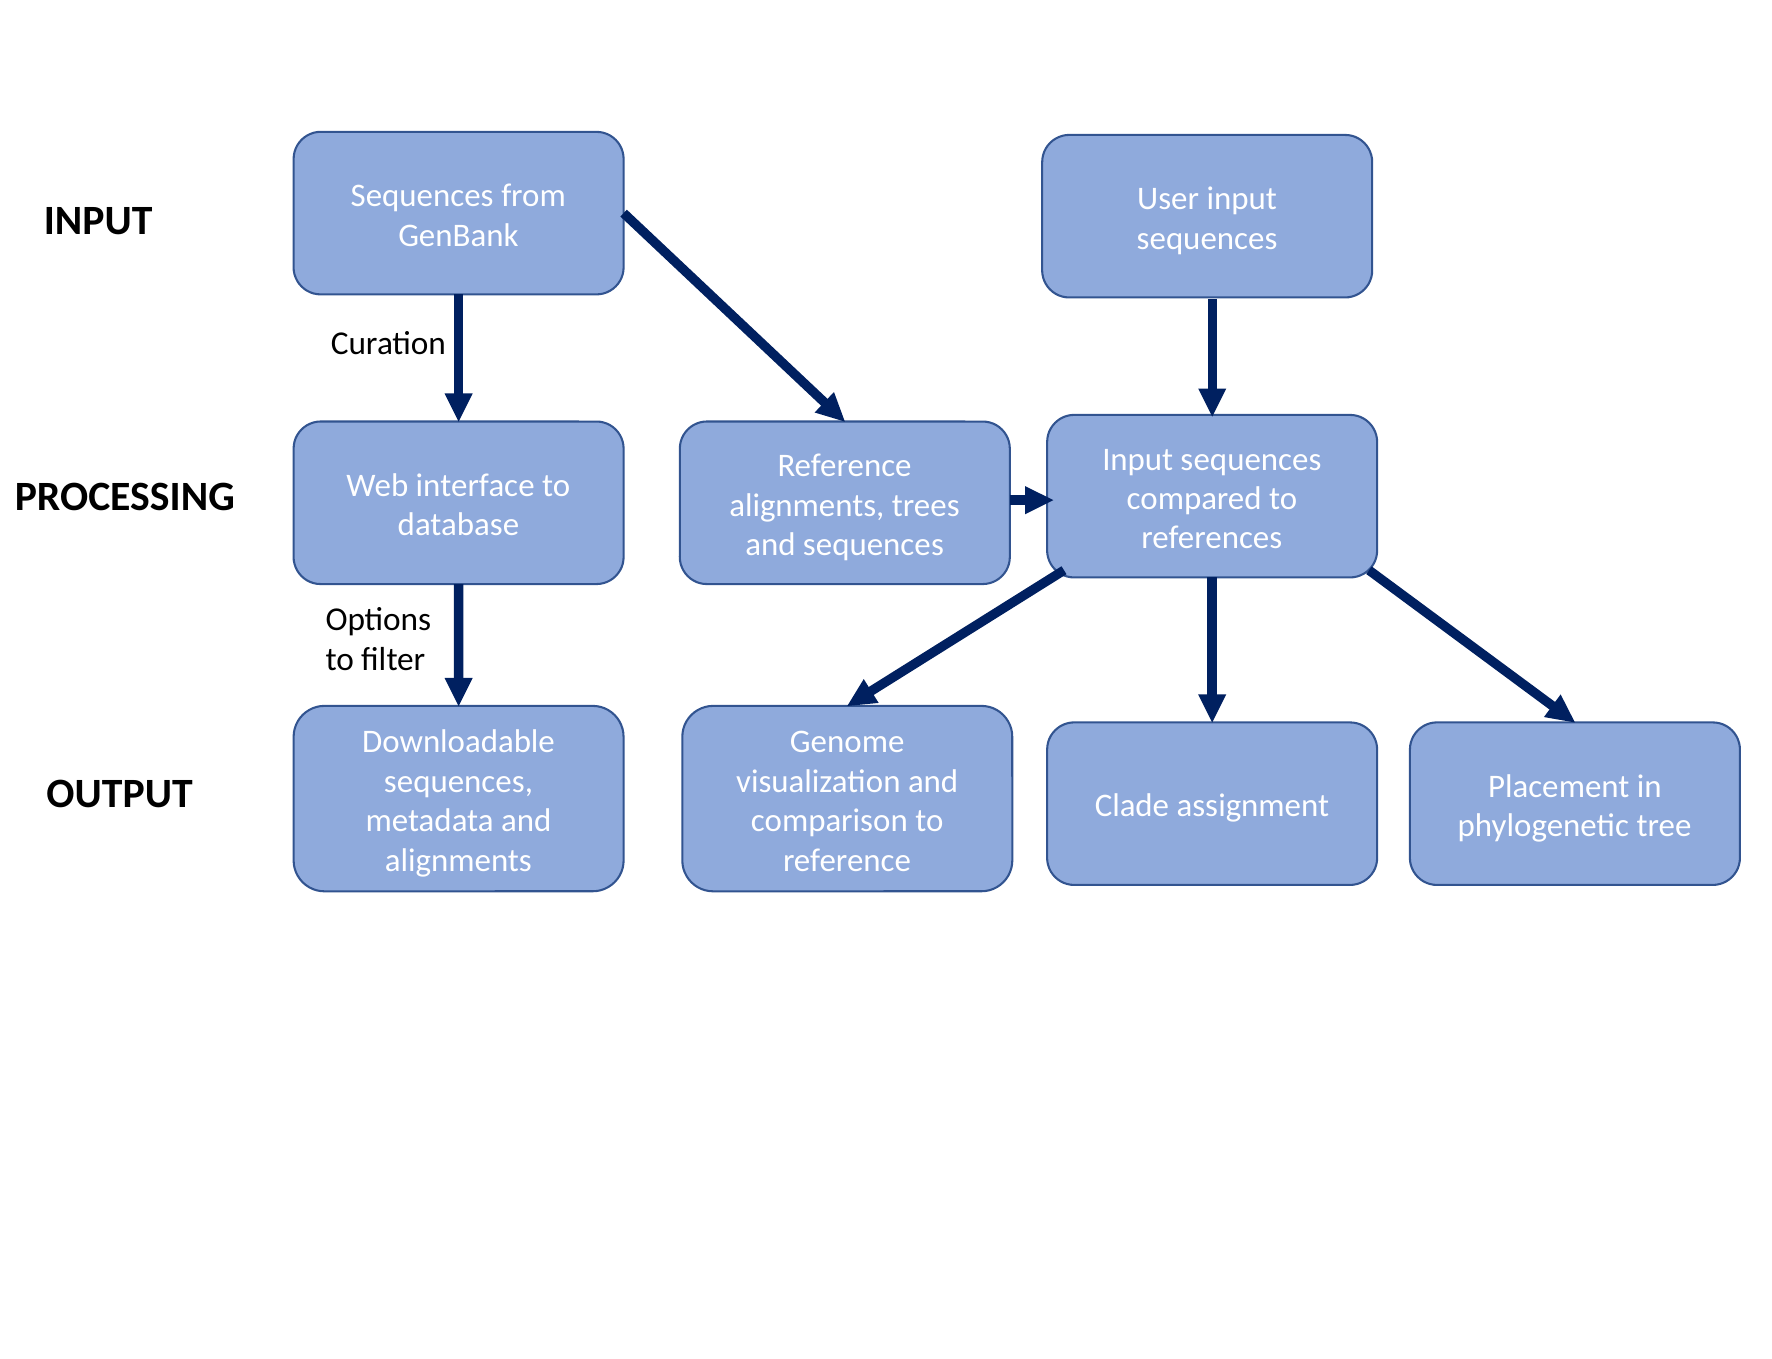

Sequences from GenBank
User input sequences
INPUT
Curation
Input sequences compared to references
Web interface to database
Reference alignments, trees and sequences
PROCESSING
Options to filter
Downloadable sequences, metadata and alignments
Genome visualization and comparison to reference
Clade assignment
Placement in phylogenetic tree
OUTPUT